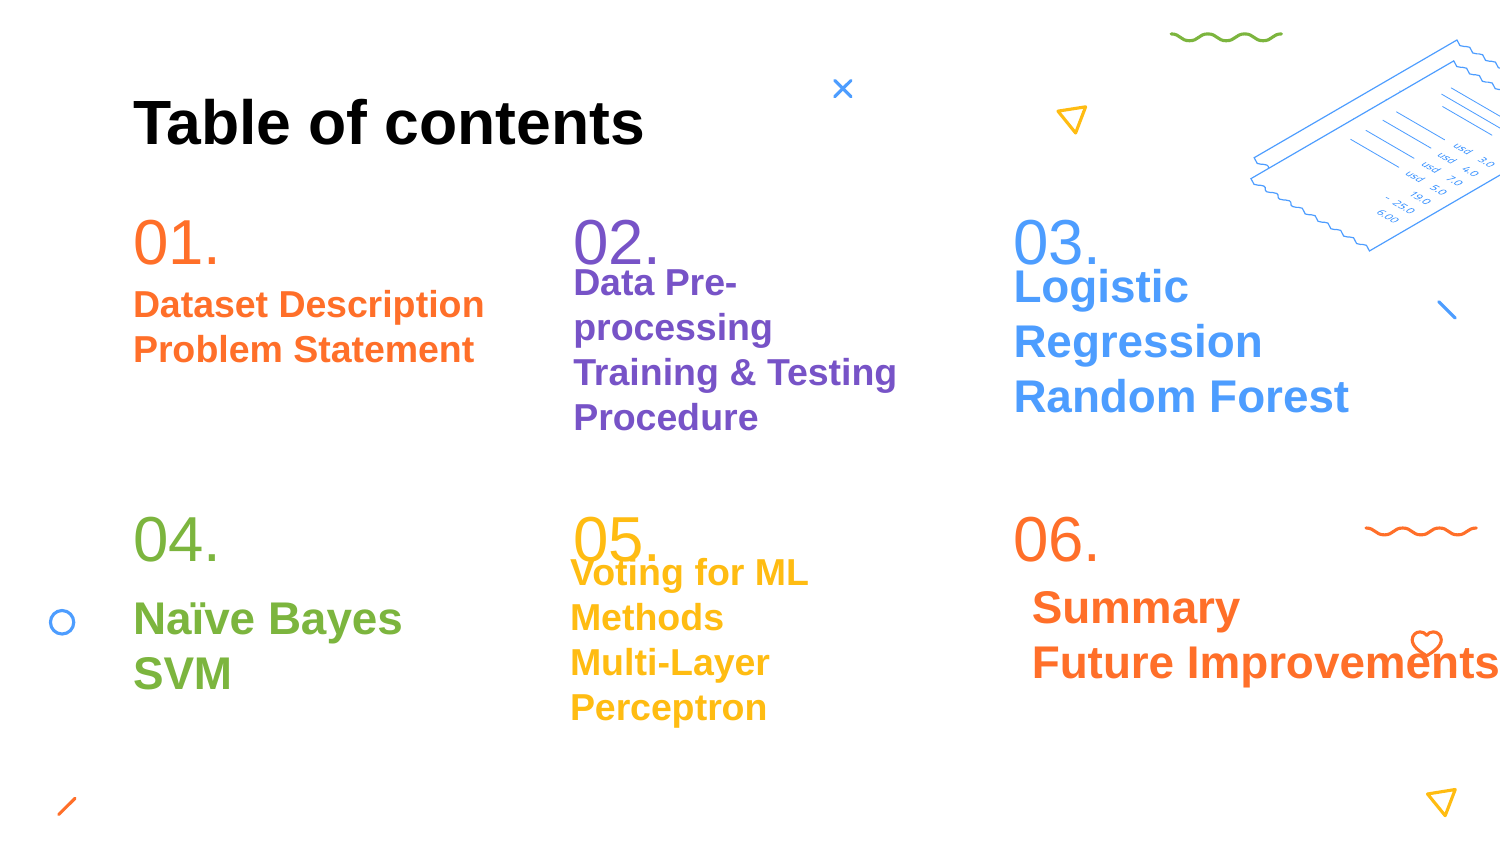

# Table of contents
01.
02.
03.
Logistic Regression
Random Forest
Data Pre-processing
Training & Testing Procedure
Dataset Description
Problem Statement
04.
05.
06.
Voting for ML Methods
Multi-Layer Perceptron
Summary
Future Improvements
Naïve Bayes
SVM